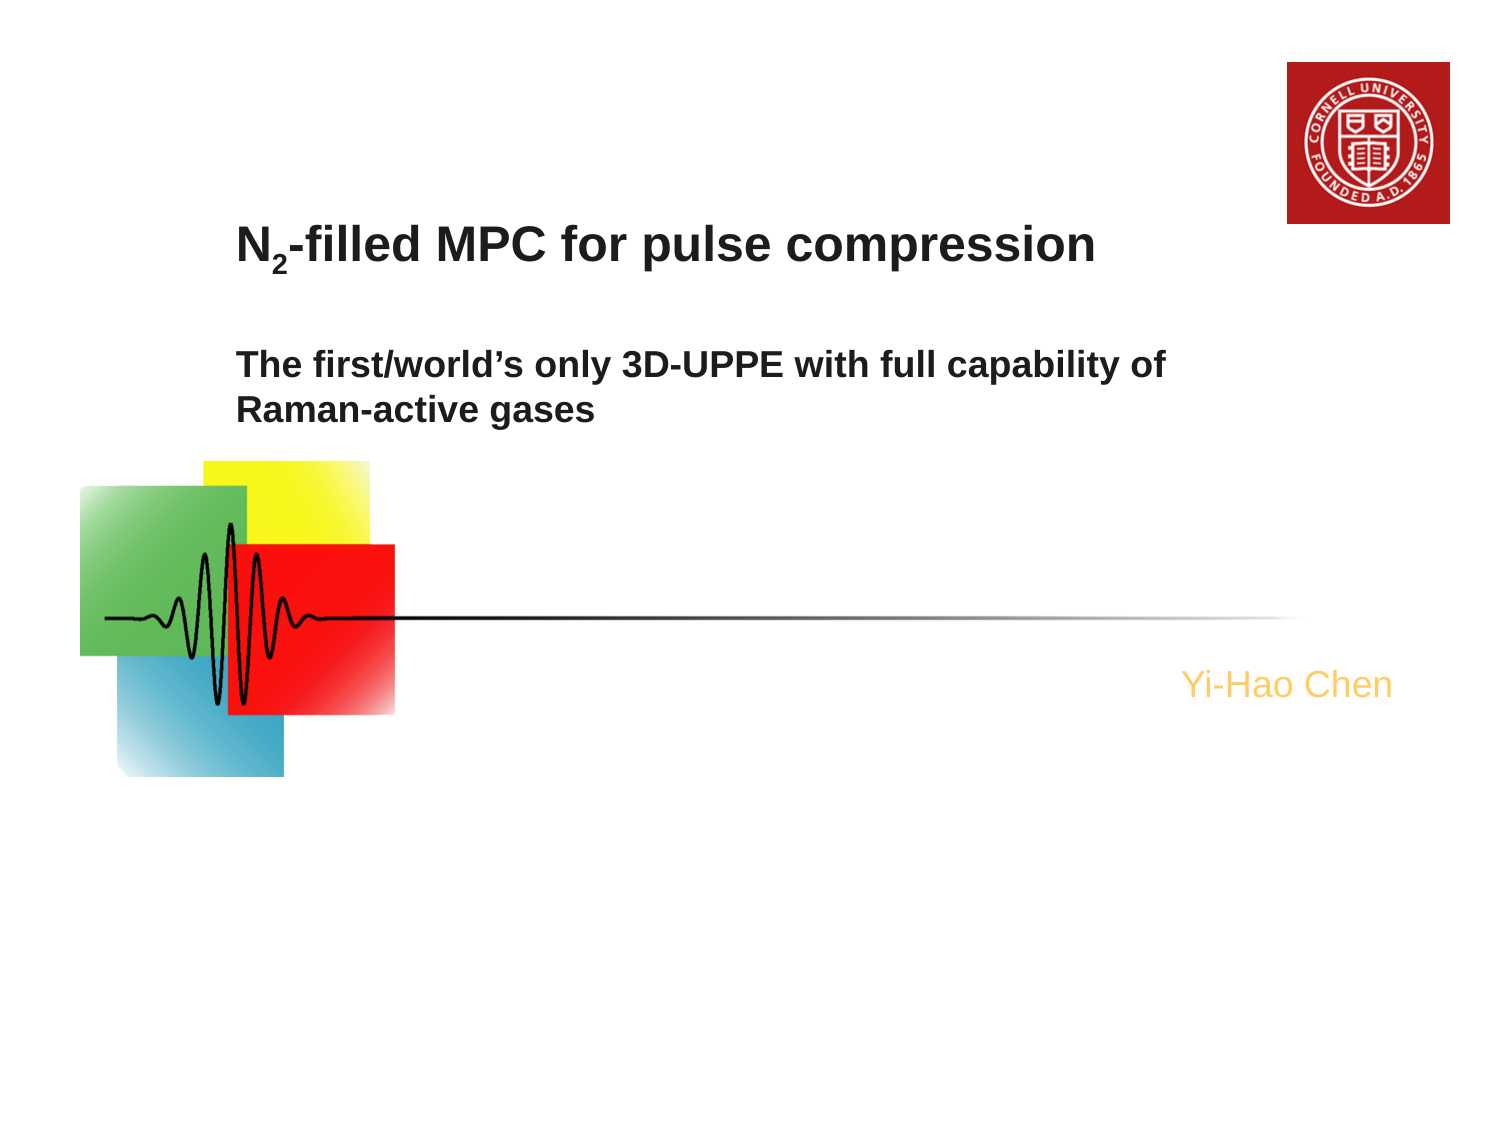

# N2-filled MPC for pulse compression The first/world’s only 3D-UPPE with full capability of Raman-active gases
Yi-Hao Chen